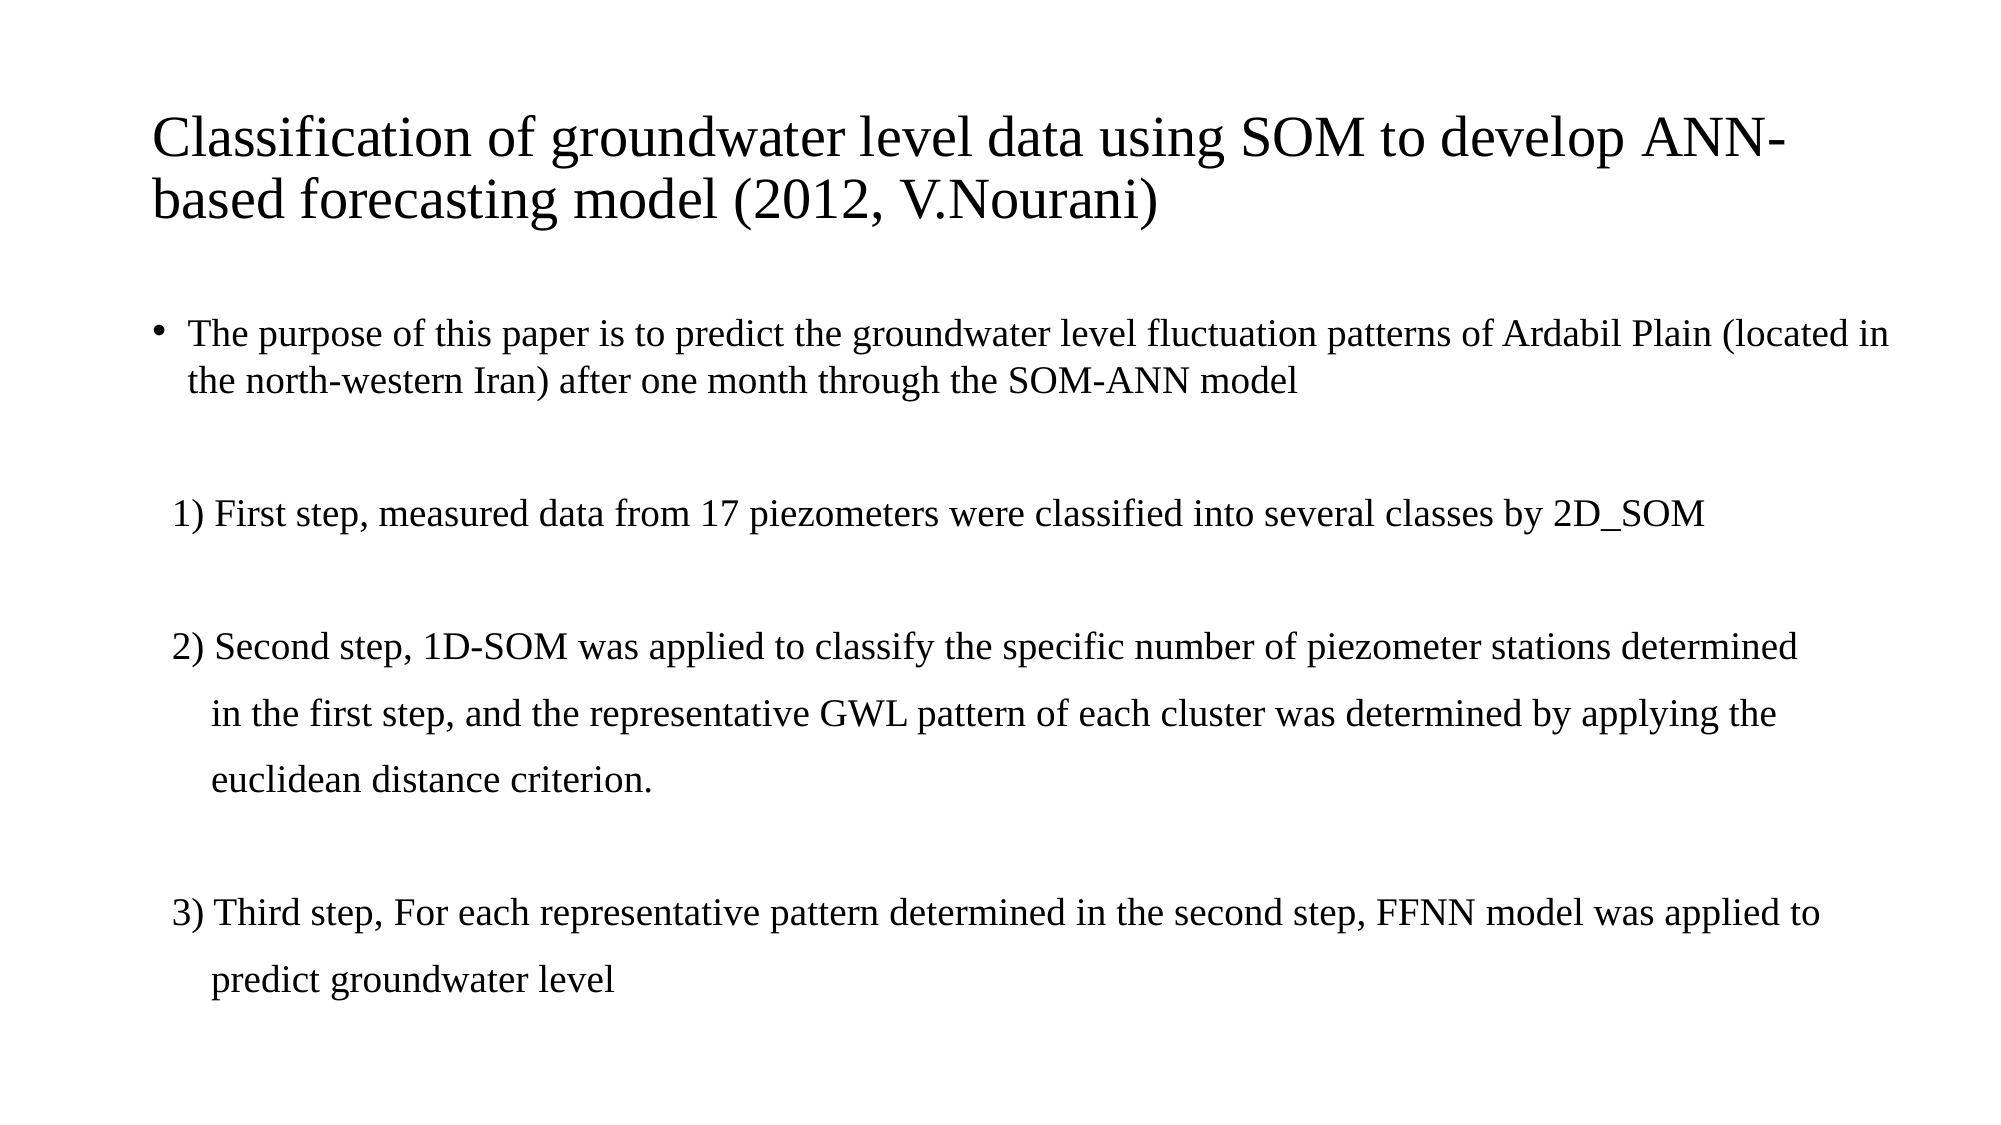

# Classification of groundwater level data using SOM to develop ANN-based forecasting model (2012, V.Nourani)
The purpose of this paper is to predict the groundwater level fluctuation patterns of Ardabil Plain (located in the north-western Iran) after one month through the SOM-ANN model

  1) First step, measured data from 17 piezometers were classified into several classes by 2D_SOM

  2) Second step, 1D-SOM was applied to classify the specific number of piezometer stations determined
      in the first step, and the representative GWL pattern of each cluster was determined by applying the
      euclidean distance criterion.

  3) Third step, For each representative pattern determined in the second step, FFNN model was applied to
      predict groundwater level